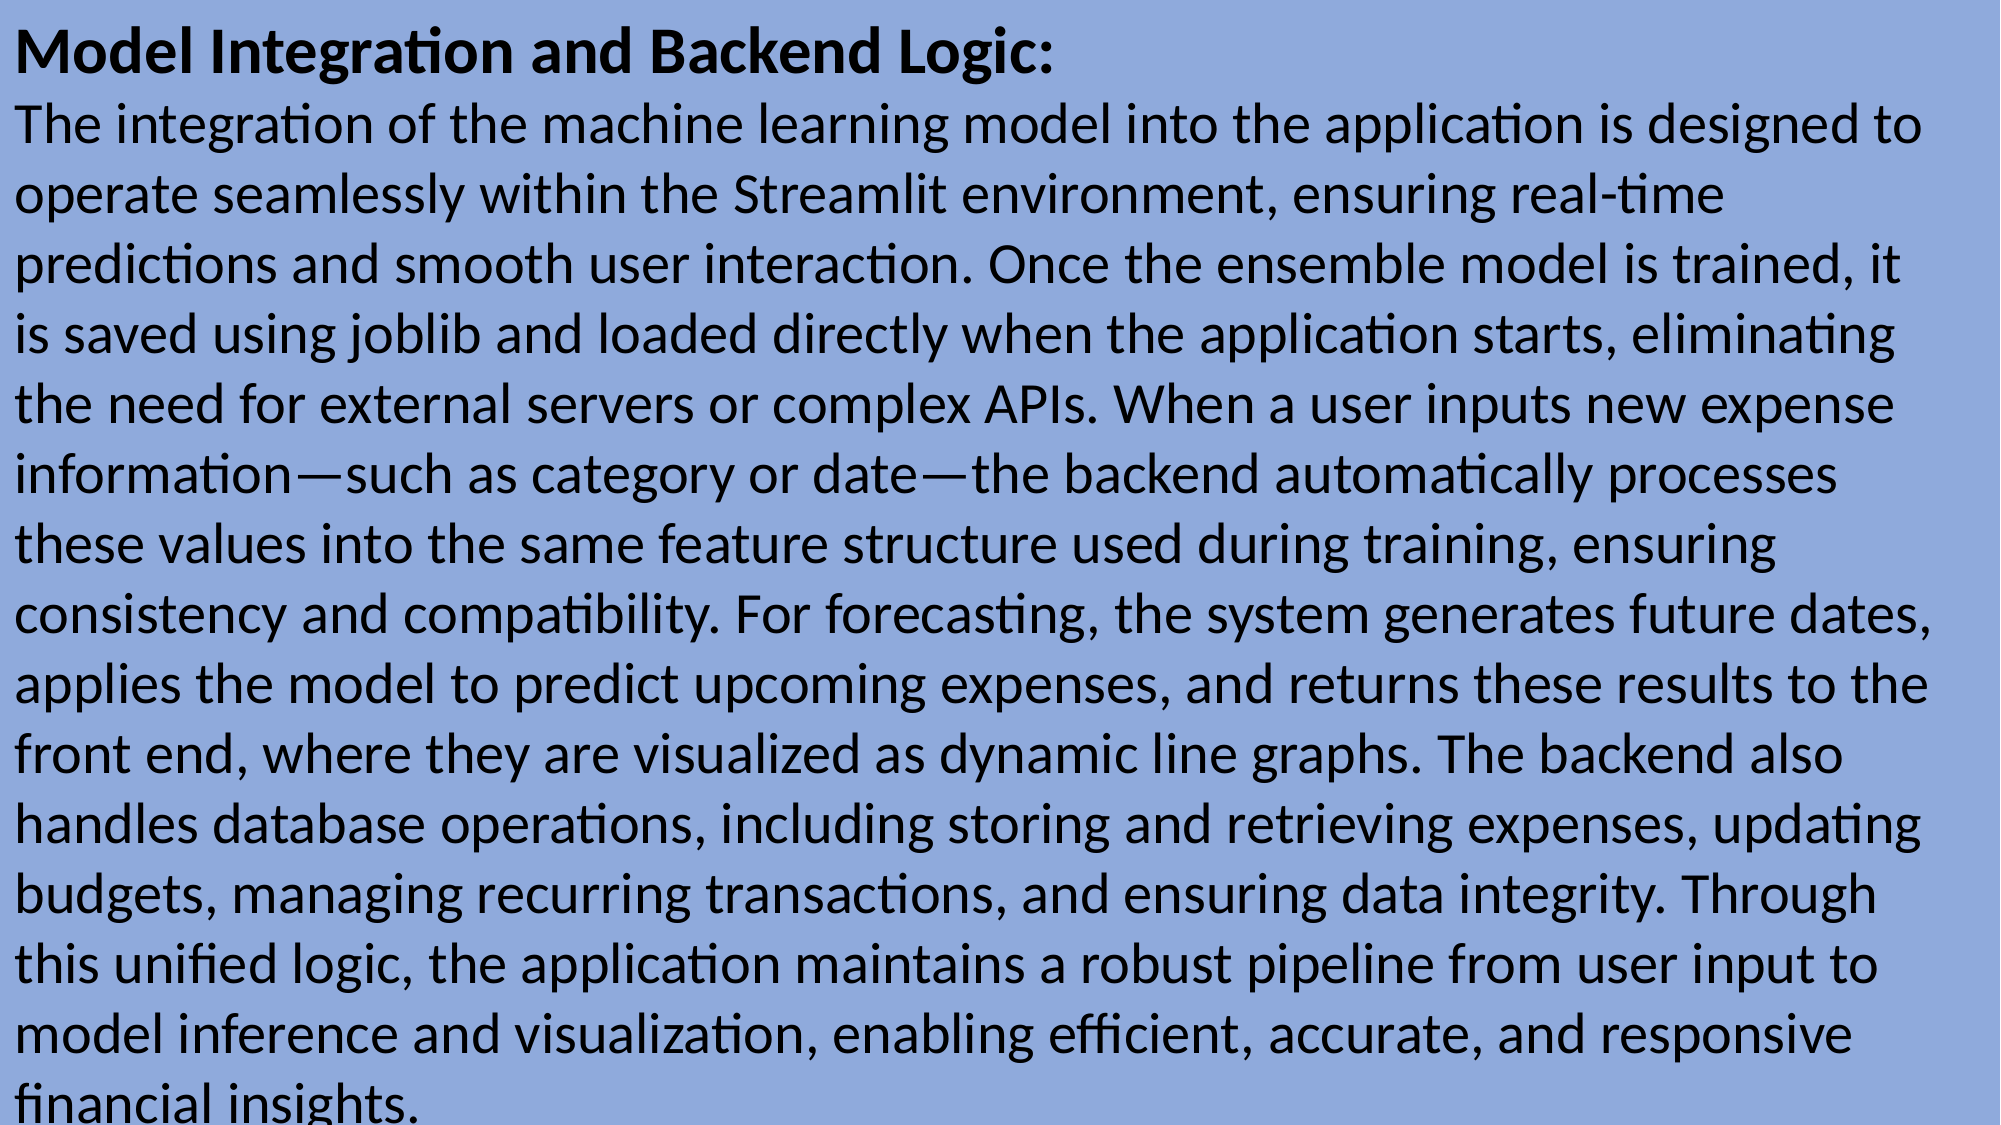

Model Integration and Backend Logic:
The integration of the machine learning model into the application is designed to operate seamlessly within the Streamlit environment, ensuring real-time predictions and smooth user interaction. Once the ensemble model is trained, it is saved using joblib and loaded directly when the application starts, eliminating the need for external servers or complex APIs. When a user inputs new expense information—such as category or date—the backend automatically processes these values into the same feature structure used during training, ensuring consistency and compatibility. For forecasting, the system generates future dates, applies the model to predict upcoming expenses, and returns these results to the front end, where they are visualized as dynamic line graphs. The backend also handles database operations, including storing and retrieving expenses, updating budgets, managing recurring transactions, and ensuring data integrity. Through this unified logic, the application maintains a robust pipeline from user input to model inference and visualization, enabling efficient, accurate, and responsive financial insights.